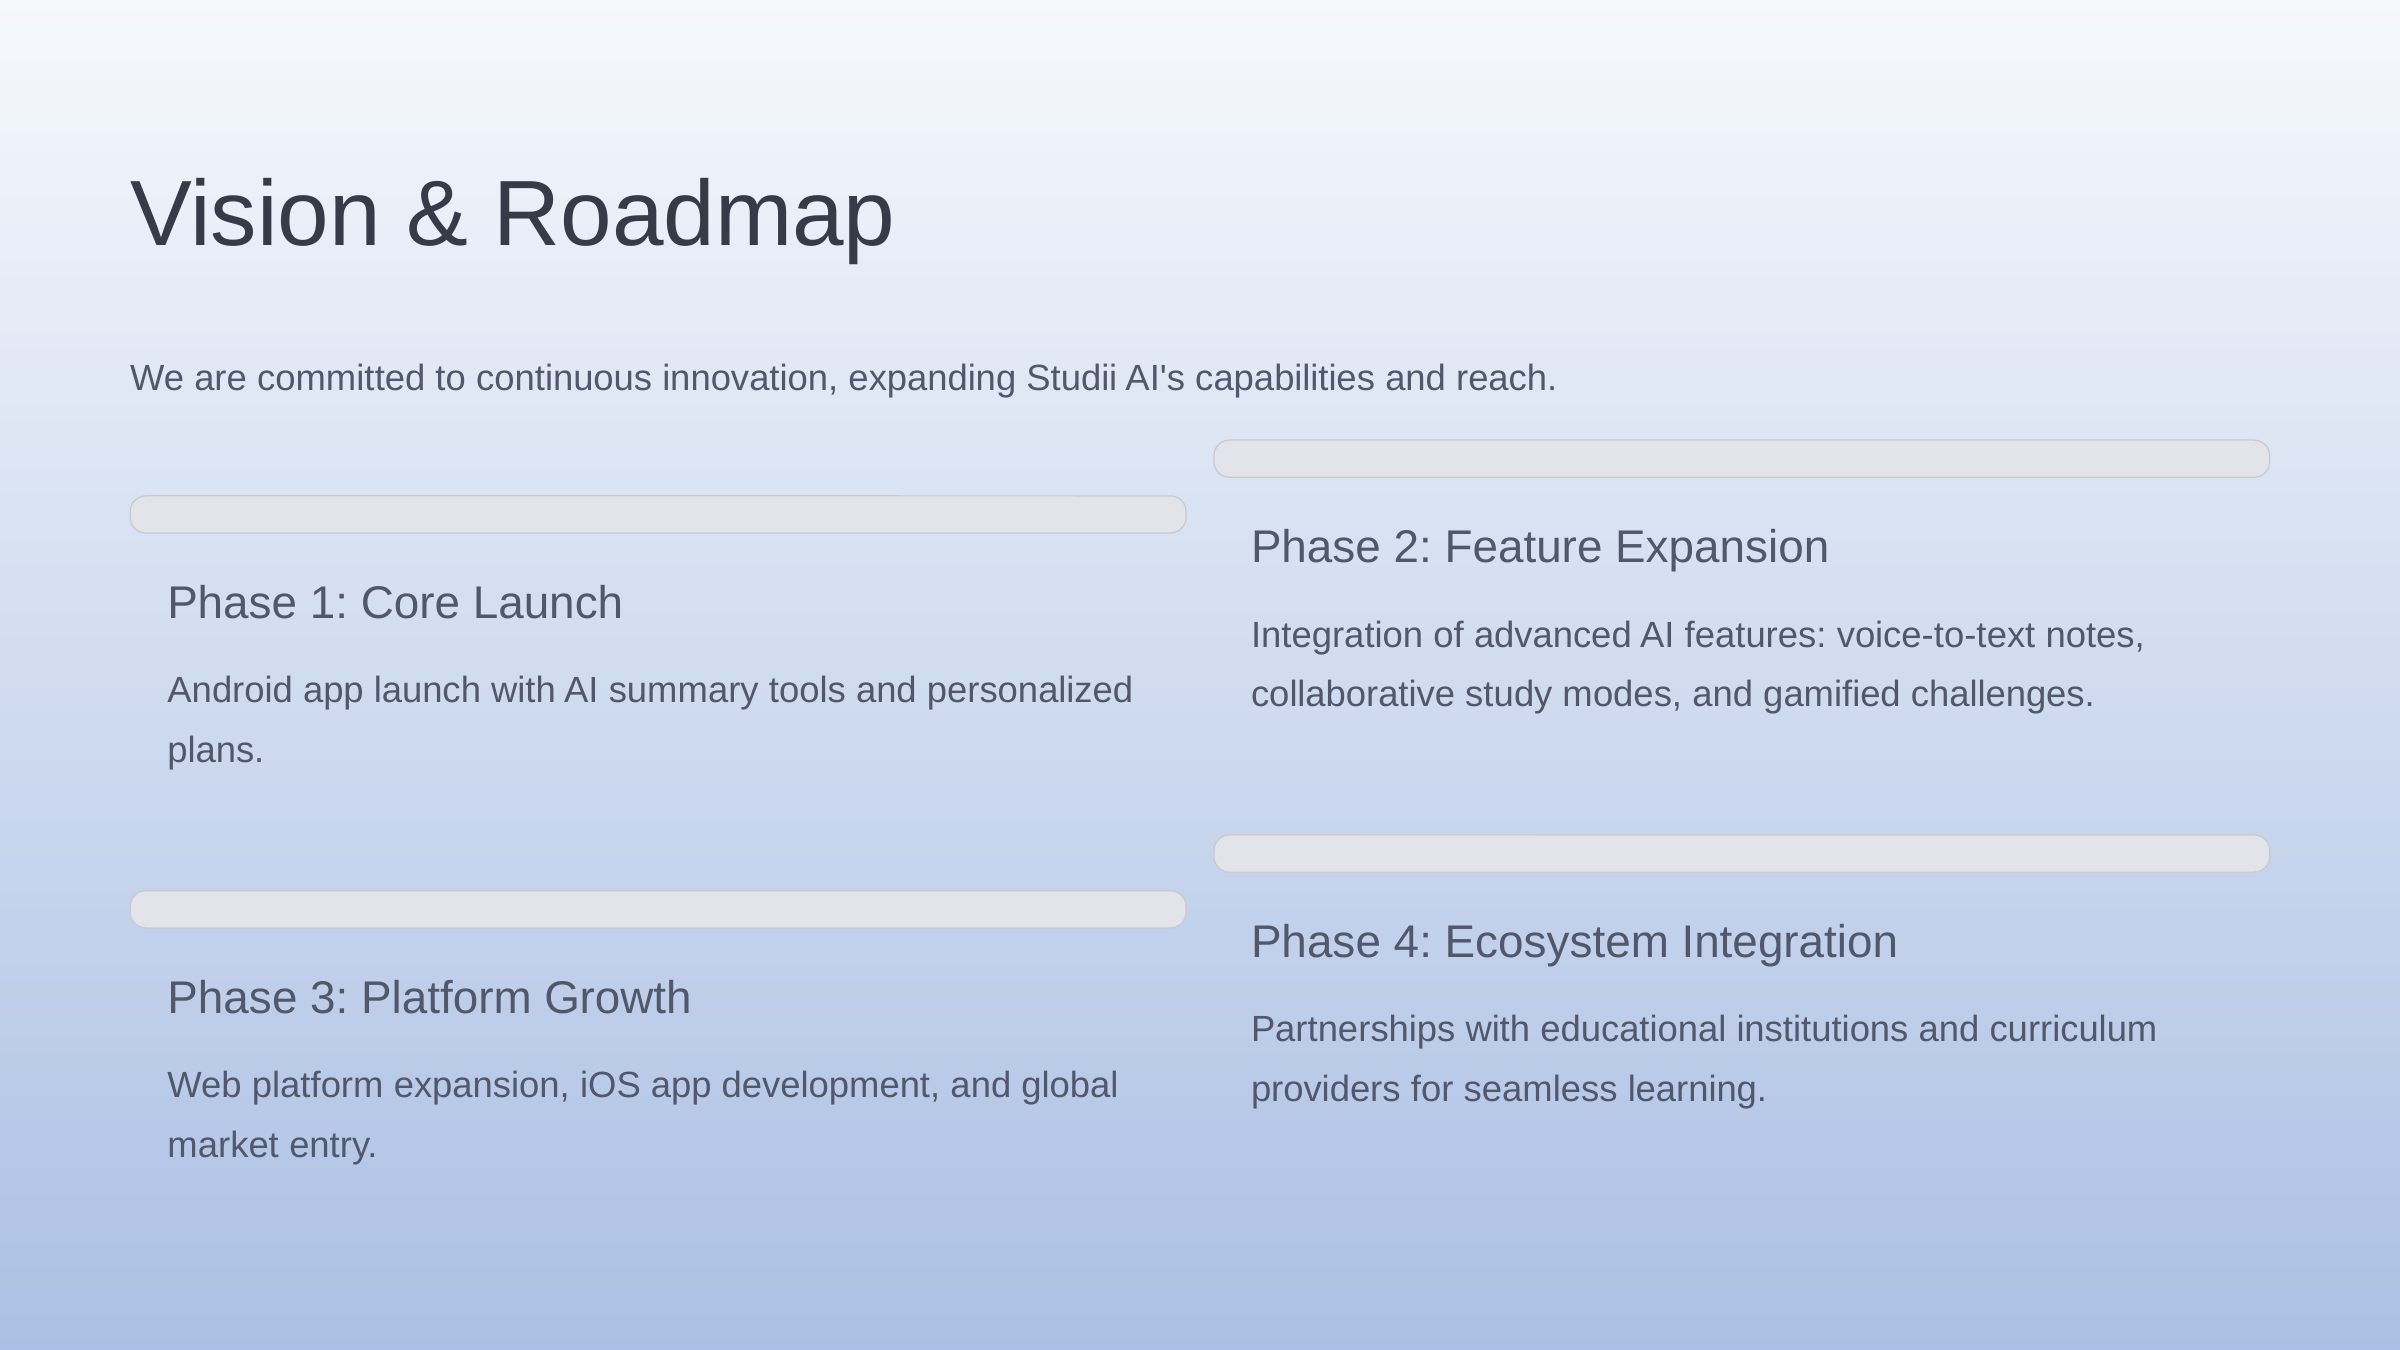

Vision & Roadmap
We are committed to continuous innovation, expanding Studii AI's capabilities and reach.

Phase 2: Feature Expansion
Phase 1: Core Launch
Integration of advanced AI features: voice-to-text notes, collaborative study modes, and gamified challenges.
Android app launch with AI summary tools and personalized plans.

Phase 4: Ecosystem Integration
Phase 3: Platform Growth
Partnerships with educational institutions and curriculum providers for seamless learning.
Web platform expansion, iOS app development, and global market entry.